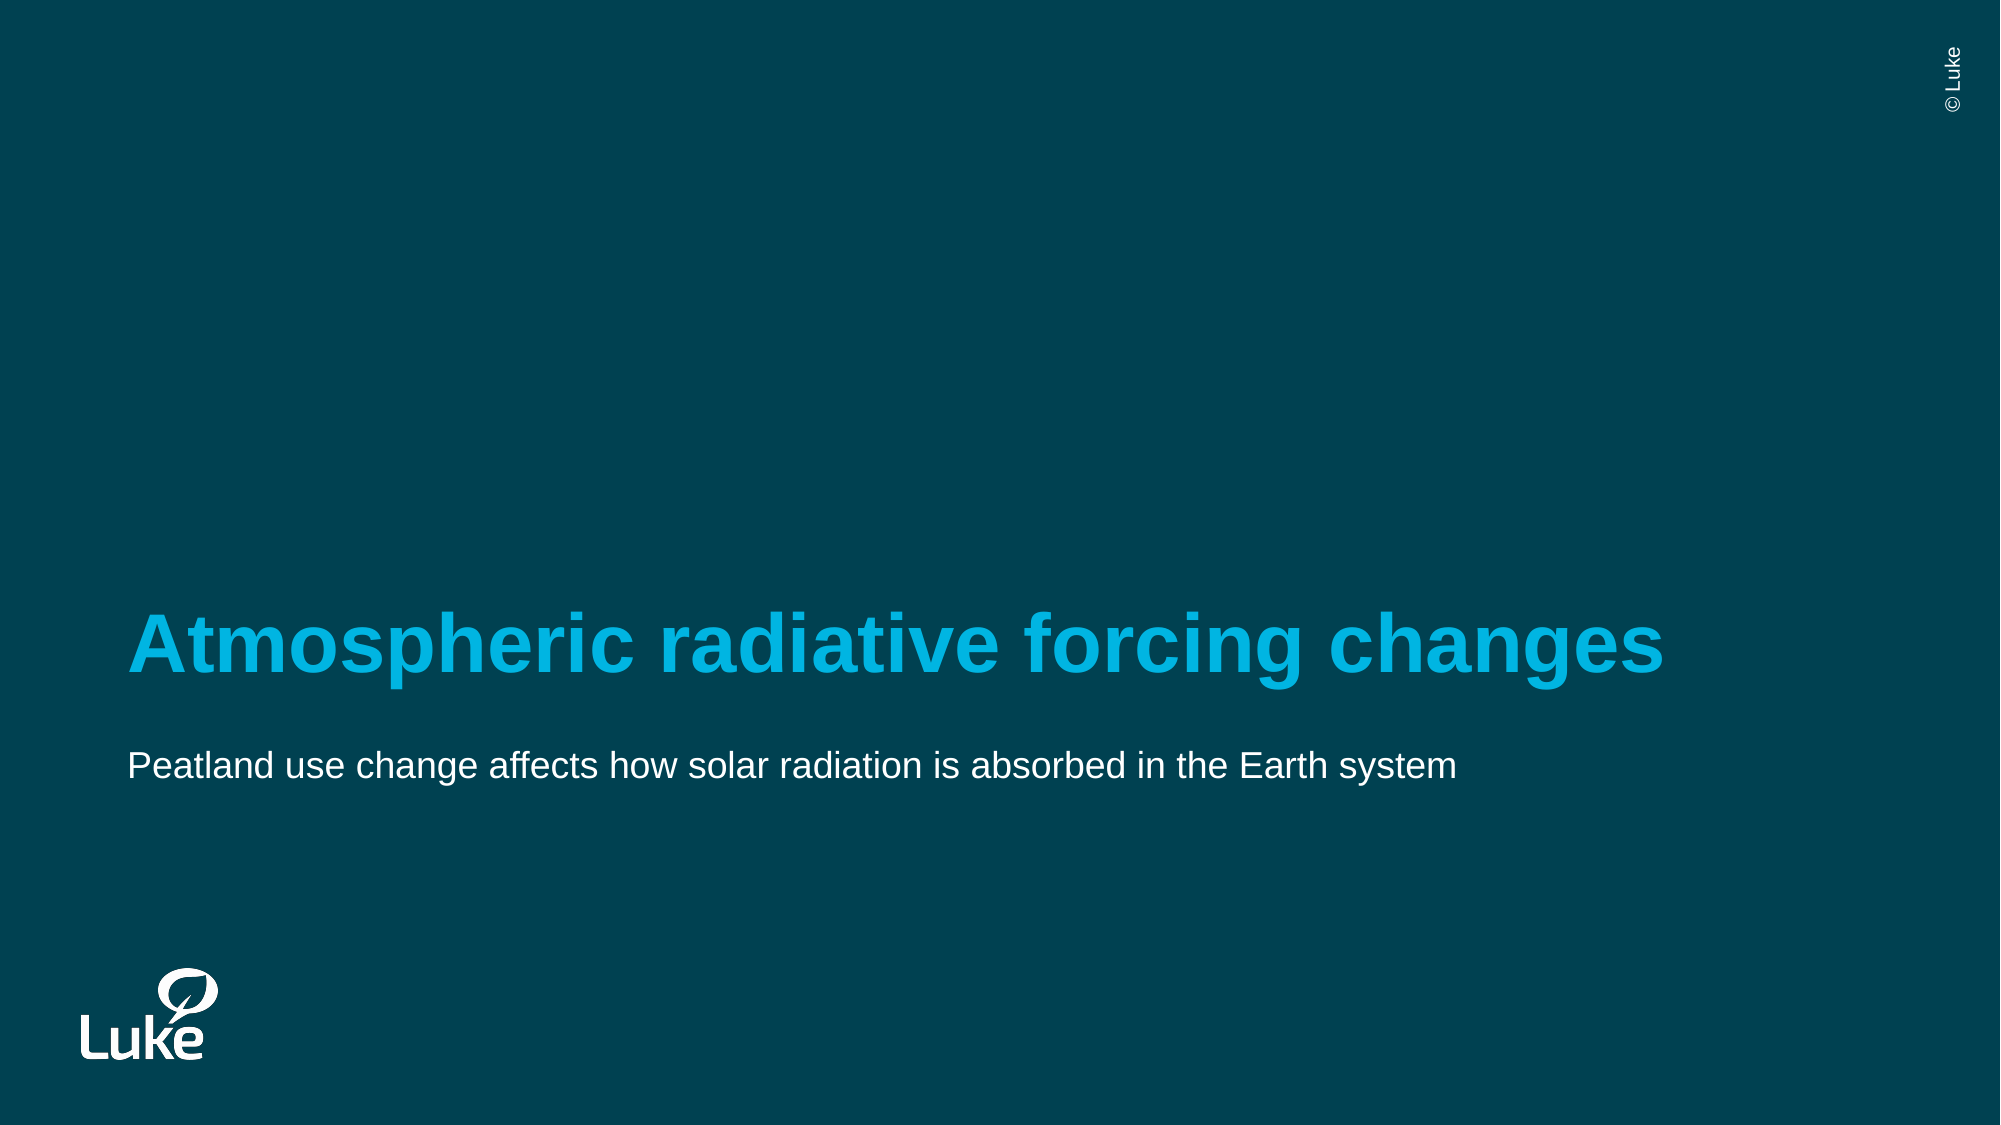

# Atmospheric radiative forcing changes
Peatland use change affects how solar radiation is absorbed in the Earth system